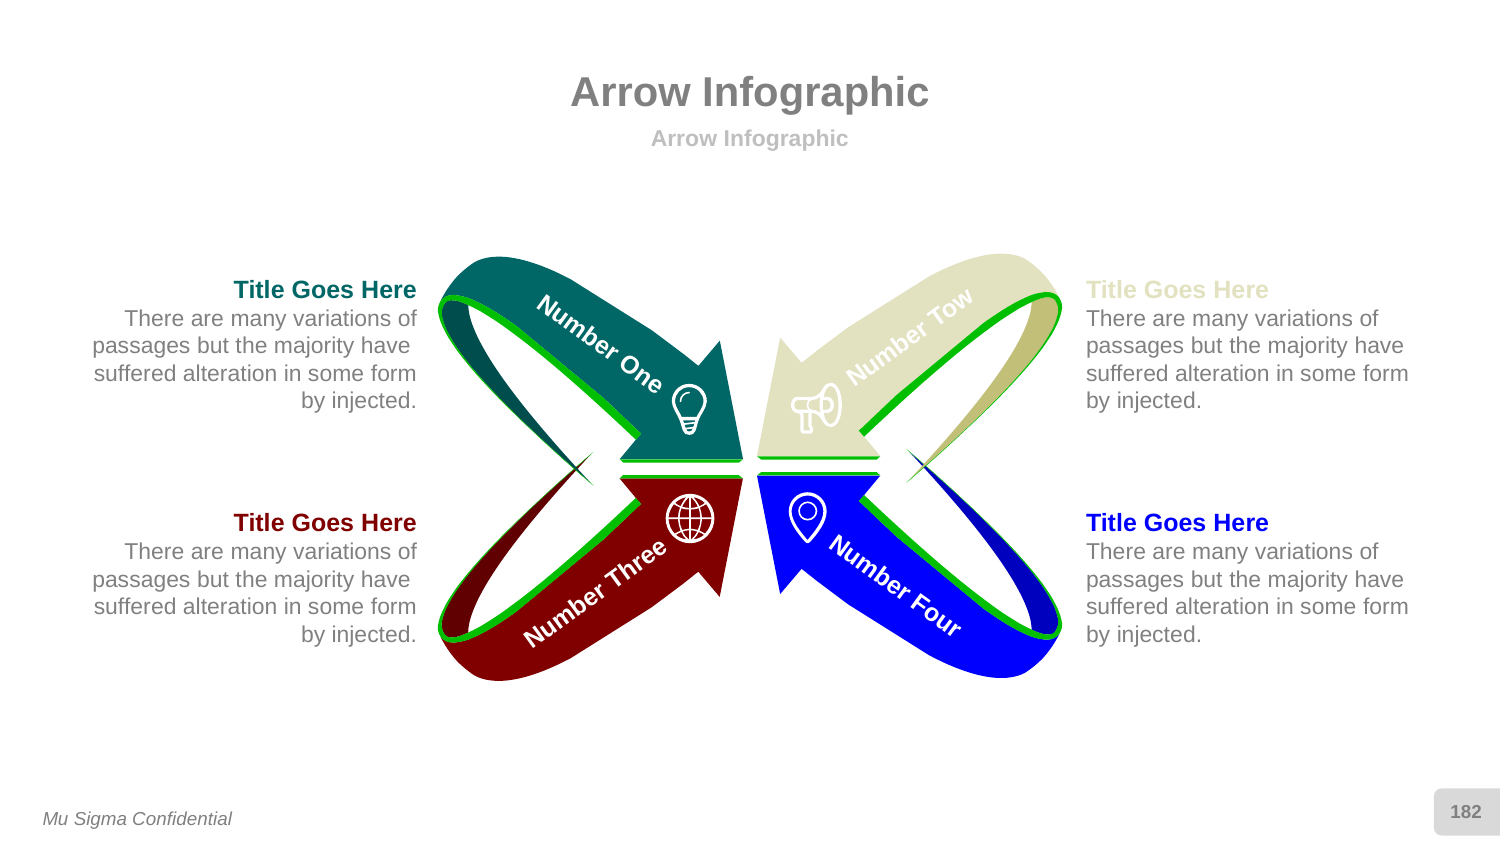

# Arrow Infographic
Arrow Infographic

Title Goes Here
There are many variations of passages but the majority have  suffered alteration in some form
by injected.
Title Goes Here
There are many variations of passages but the majority have  suffered alteration in some form
by injected.
Number Tow
Number One

Title Goes Here
There are many variations of passages but the majority have  suffered alteration in some form
by injected.
Title Goes Here
There are many variations of passages but the majority have  suffered alteration in some form
by injected.
Number Four
Number Three
182